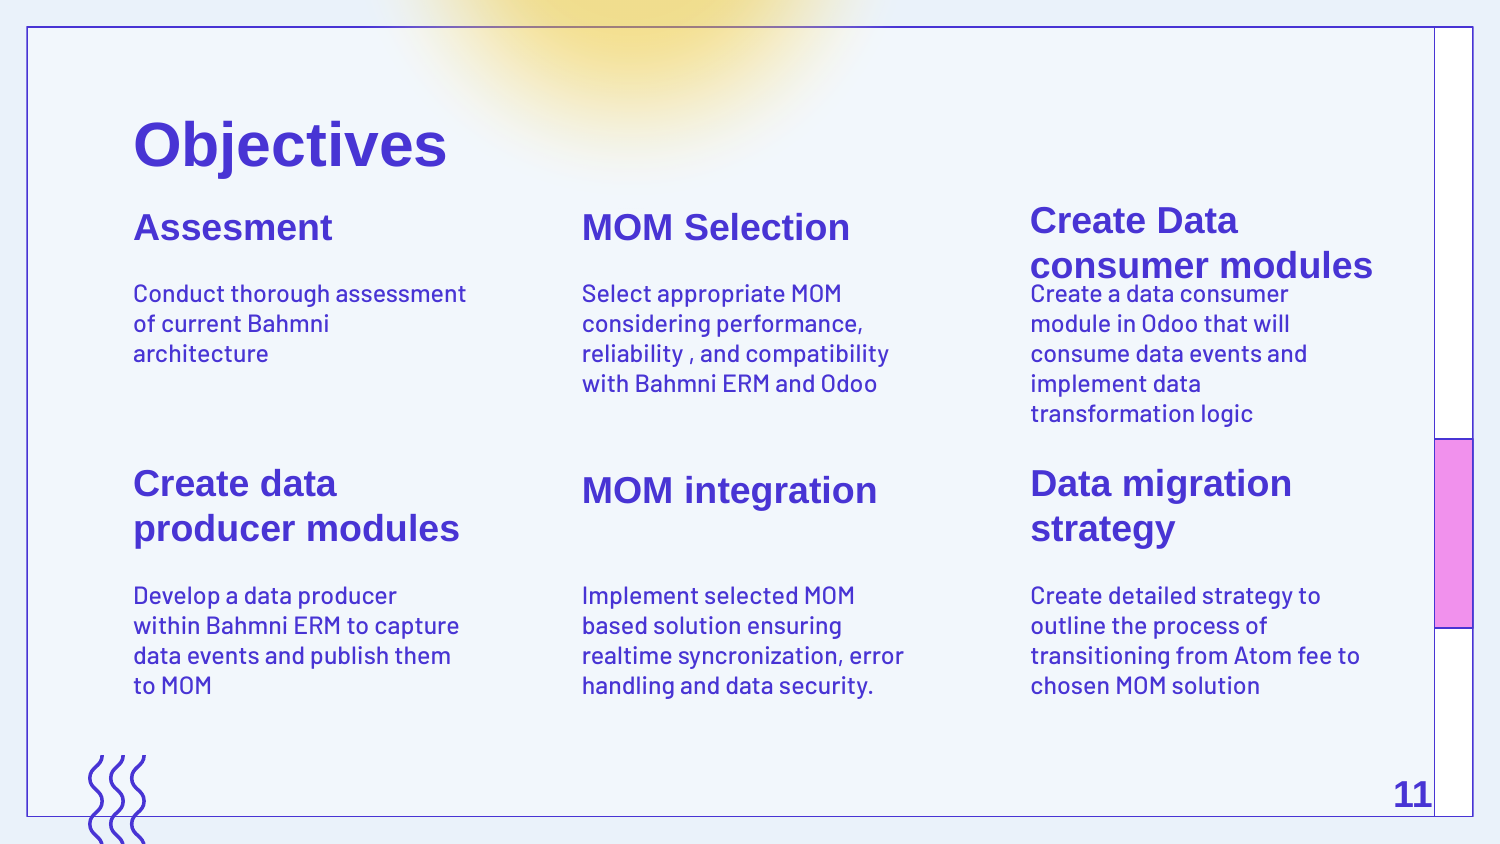

# Objectives
Create Data consumer modules
Assesment
MOM Selection
Conduct thorough assessment of current Bahmni architecture
Select appropriate MOM considering performance, reliability , and compatibility with Bahmni ERM and Odoo
Create a data consumer module in Odoo that will consume data events and implement data transformation logic
MOM integration
Create data producer modules
Data migration strategy
Develop a data producer within Bahmni ERM to capture data events and publish them to MOM
Implement selected MOM based solution ensuring  realtime syncronization, error handling and data security.
Create detailed strategy to outline the process of transitioning from Atom fee to chosen MOM solution
11